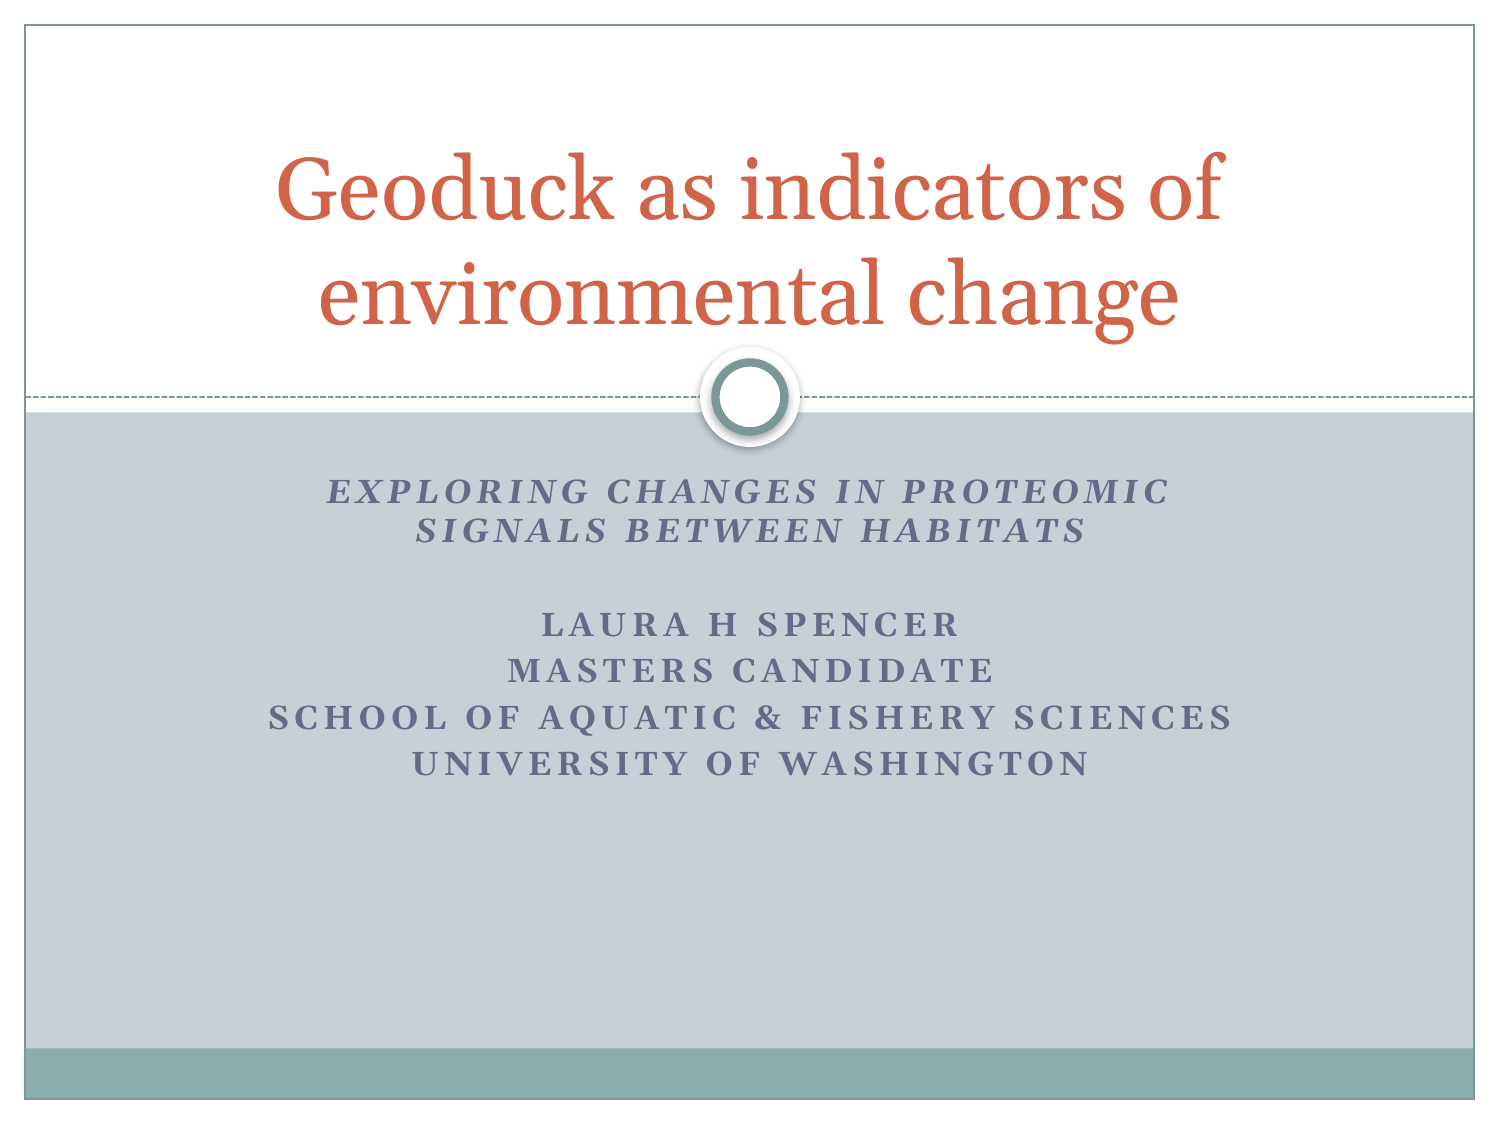

# Geoduck as indicators of environmental change
Exploring CHANGES IN PROTEOMIC SIGNALS BETWEEN habitats

LAURA H SPENCER
MASTERS CANDIDATE
SCHOOL OF AQUATIC & FISHERY SCIENCES
UNIVERSITY OF WASHINGTON